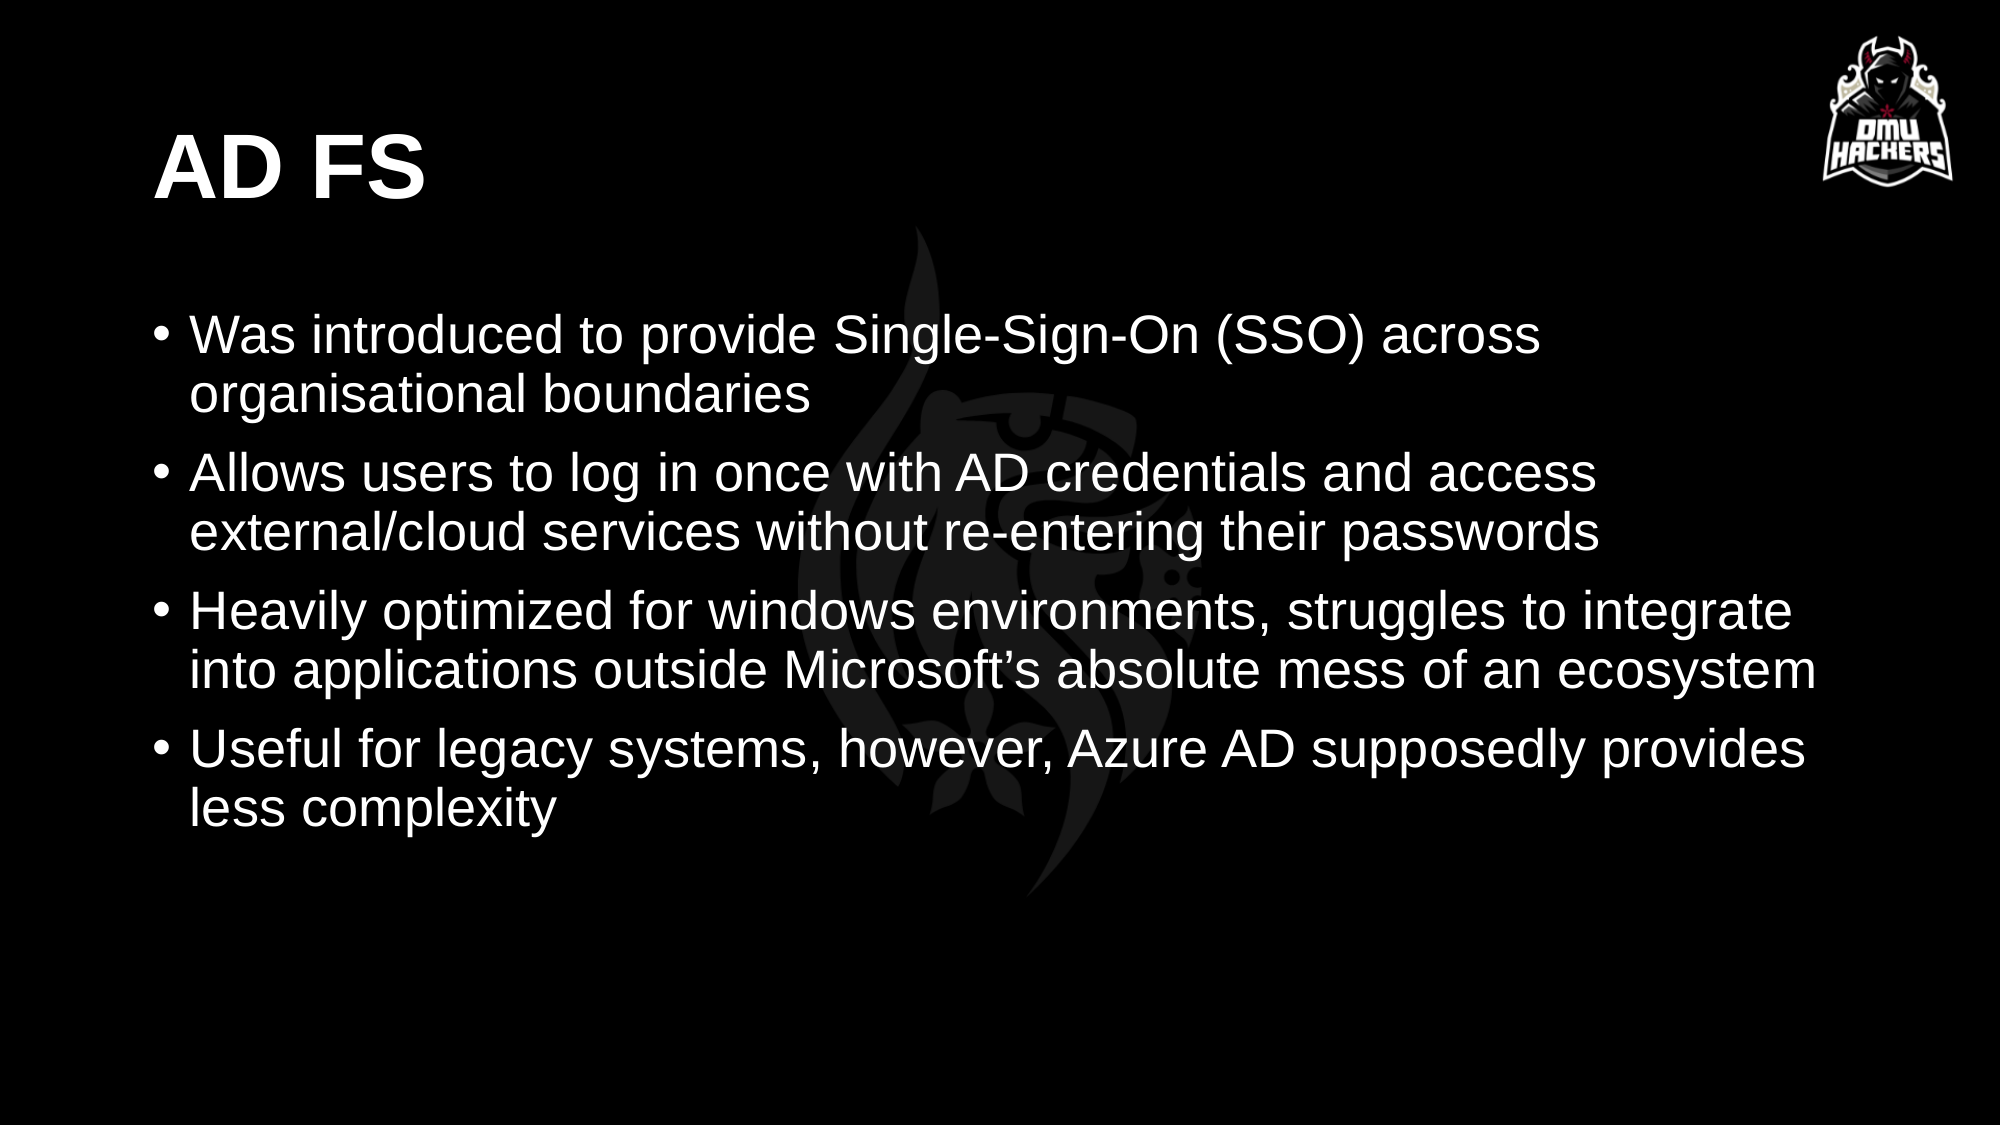

# AD FS
Was introduced to provide Single-Sign-On (SSO) across organisational boundaries
Allows users to log in once with AD credentials and access external/cloud services without re-entering their passwords
Heavily optimized for windows environments, struggles to integrate into applications outside Microsoft’s absolute mess of an ecosystem
Useful for legacy systems, however, Azure AD supposedly provides less complexity